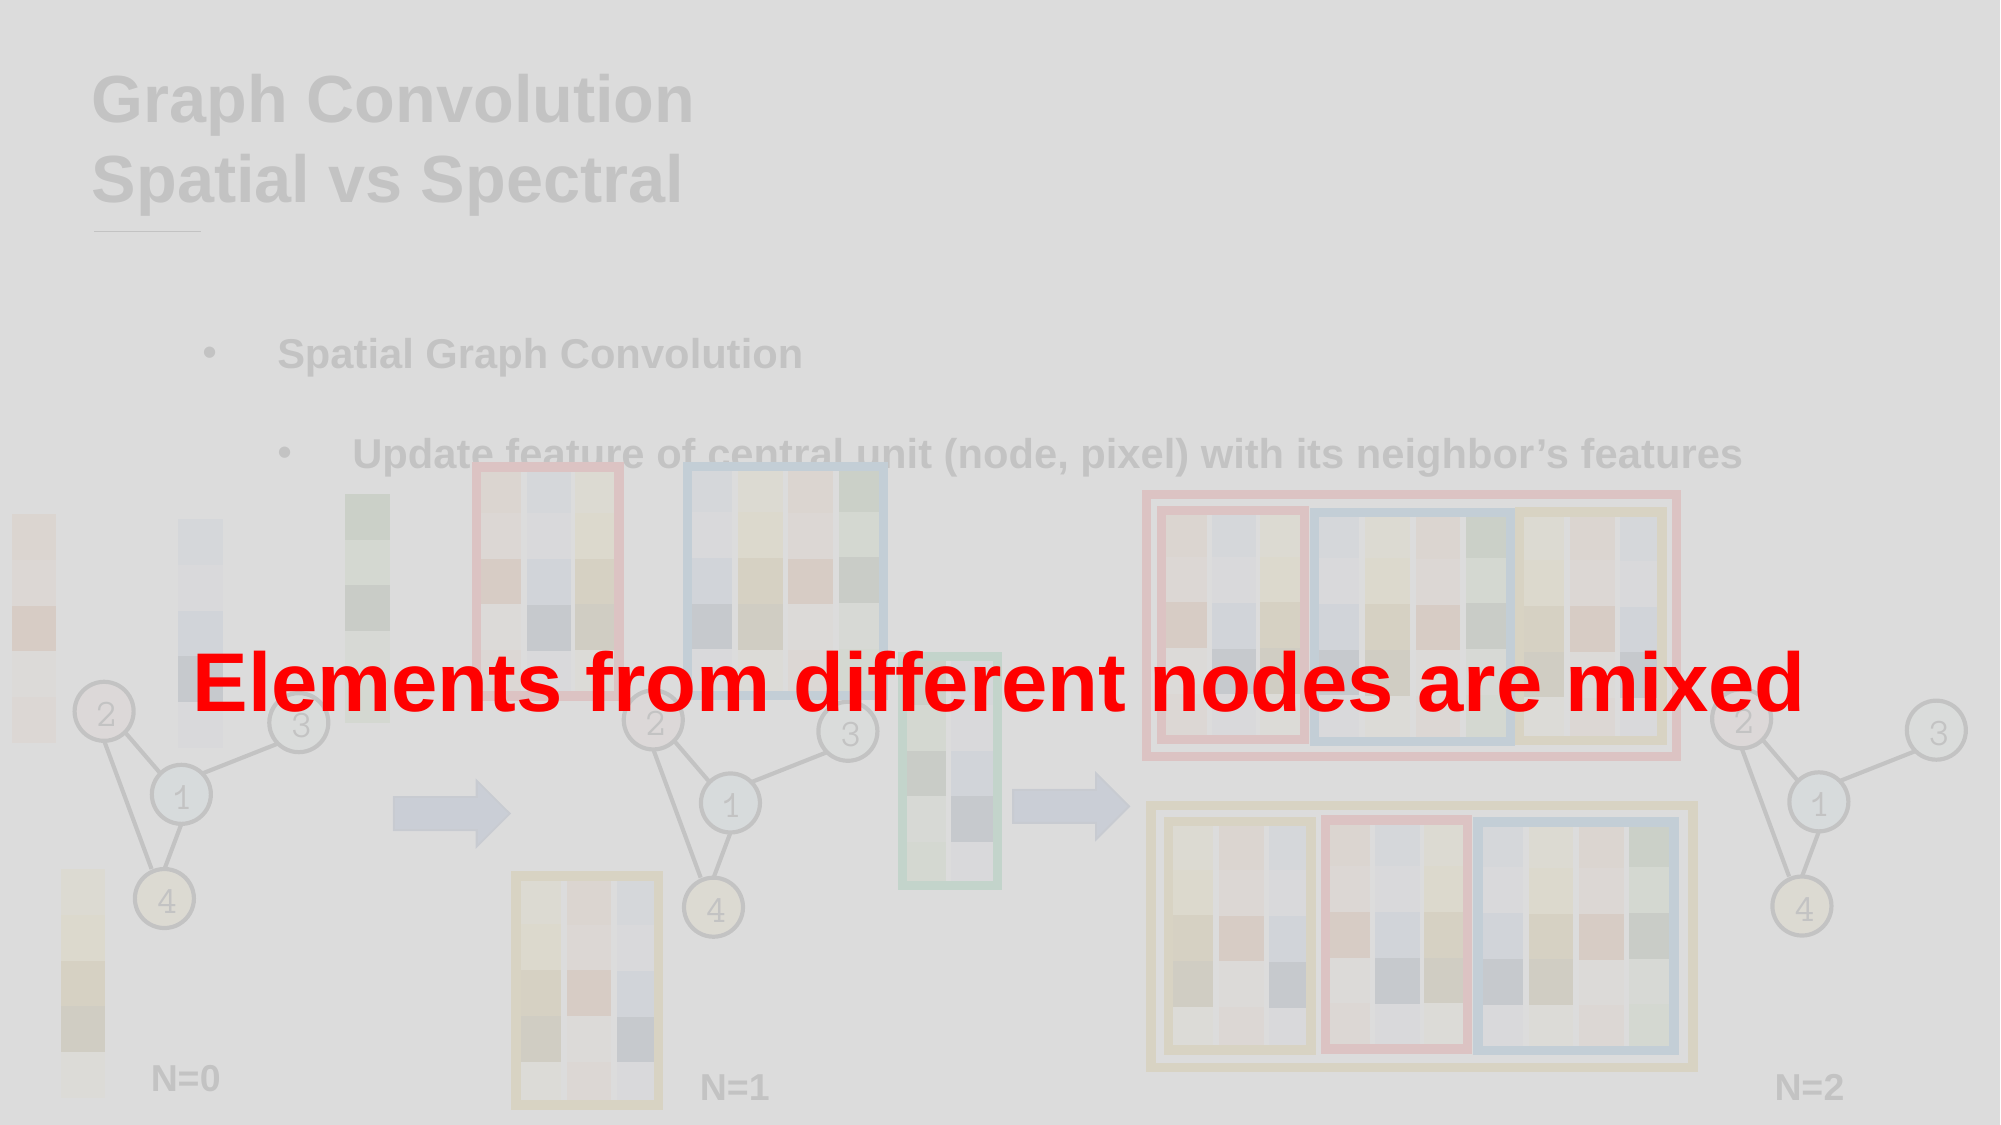

Graph Convolution
Spatial vs Spectral
Spatial Graph Convolution
Update feature of central unit (node, pixel) with its neighbor’s features
|  |
| --- |
|  |
|  |
|  |
|  |
|  |
| --- |
|  |
|  |
|  |
|  |

|  |
| --- |
|  |
|  |
|  |
|  |
|  |
| --- |
|  |
|  |
|  |
|  |

|  |
| --- |
|  |
|  |
|  |
|  |
|  |
| --- |
|  |
|  |
|  |
|  |
|  |
| --- |
|  |
|  |
|  |
|  |
|  |
| --- |
|  |
|  |
|  |
|  |

|  |
| --- |
|  |
|  |
|  |
|  |

|  |
| --- |
|  |
|  |
|  |
|  |
|  |
| --- |
|  |
|  |
|  |
|  |
|  |
| --- |
|  |
|  |
|  |
|  |

|  |
| --- |
|  |
|  |
|  |
|  |

|  |
| --- |
|  |
|  |
|  |
|  |
|  |
| --- |
|  |
|  |
|  |
|  |
|  |
| --- |
|  |
|  |
|  |
|  |
|  |
| --- |
|  |
|  |
|  |
|  |
|  |
| --- |
|  |
|  |
|  |
|  |
|  |
| --- |
|  |
|  |
|  |
|  |
|  |
| --- |
|  |
|  |
|  |
|  |
Elements from different nodes are mixed

|  |
| --- |
|  |
|  |
|  |
|  |
|  |
| --- |
|  |
|  |
|  |
|  |
2
2
2
3
3
3
1
1
1

|  |
| --- |
|  |
|  |
|  |
|  |

|  |
| --- |
|  |
|  |
|  |
|  |
|  |
| --- |
|  |
|  |
|  |
|  |
|  |
| --- |
|  |
|  |
|  |
|  |

|  |
| --- |
|  |
|  |
|  |
|  |

|  |
| --- |
|  |
|  |
|  |
|  |
|  |
| --- |
|  |
|  |
|  |
|  |
|  |
| --- |
|  |
|  |
|  |
|  |
|  |
| --- |
|  |
|  |
|  |
|  |
|  |
| --- |
|  |
|  |
|  |
|  |
|  |
| --- |
|  |
|  |
|  |
|  |
4

4
4
|  |
| --- |
|  |
|  |
|  |
|  |
|  |
| --- |
|  |
|  |
|  |
|  |
|  |
| --- |
|  |
|  |
|  |
|  |
N=0
N=1
N=2